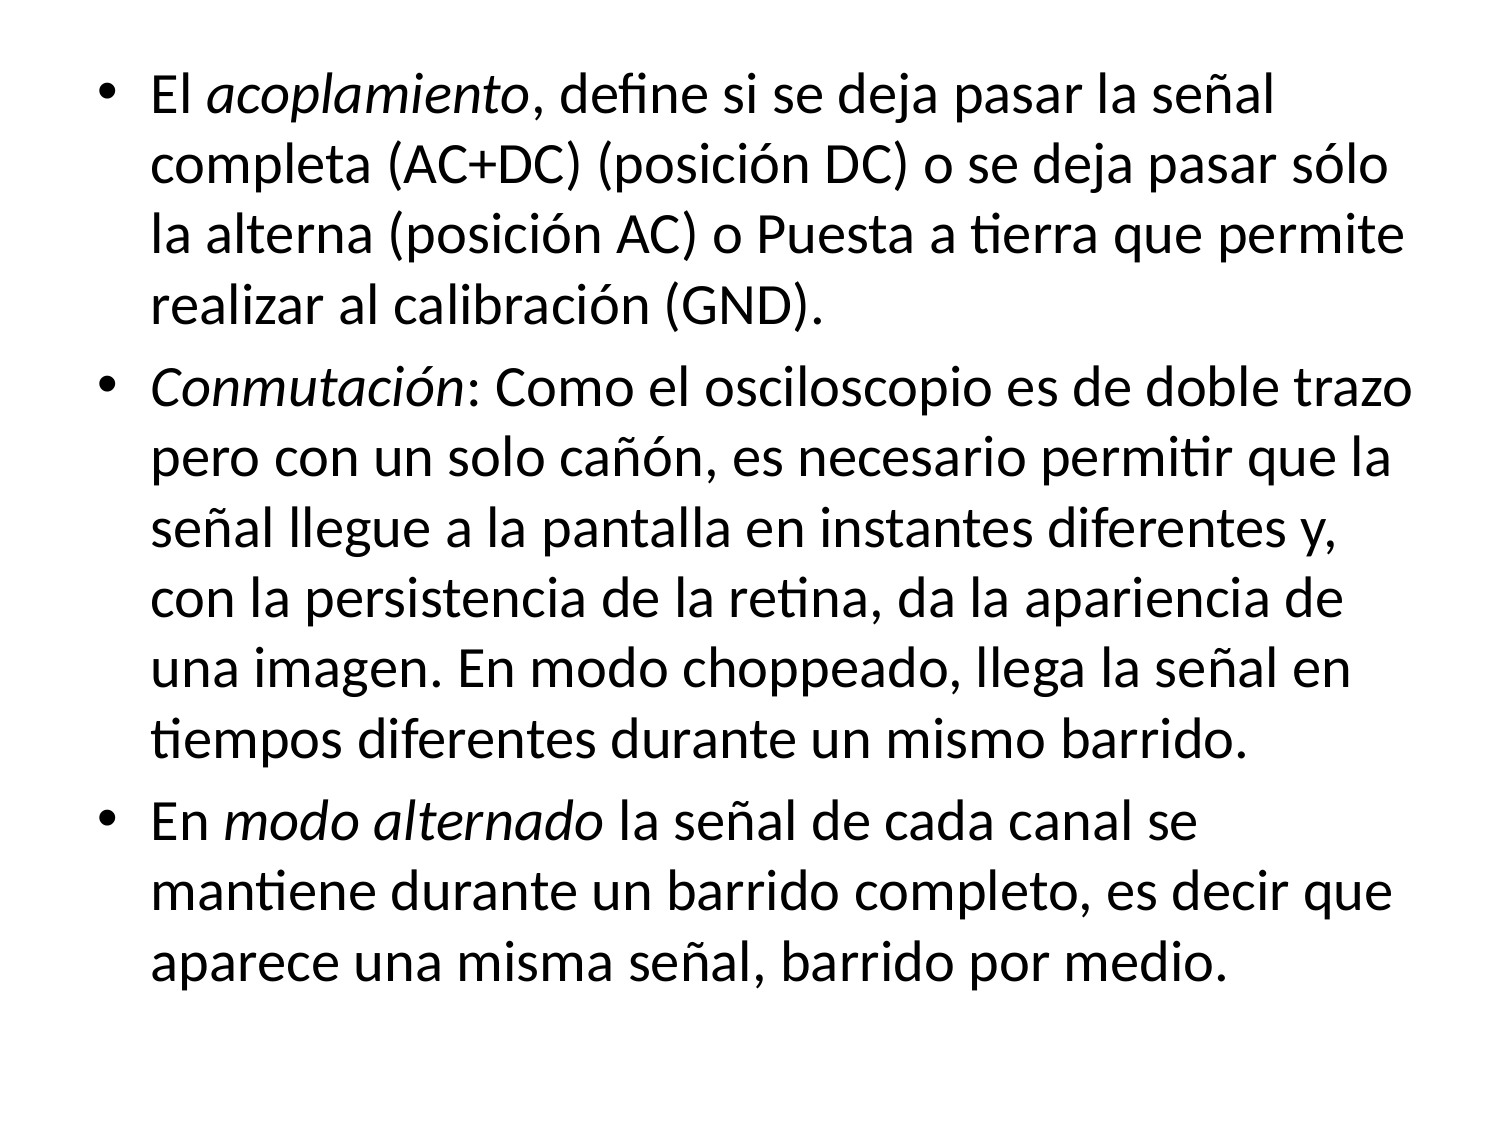

El acoplamiento, define si se deja pasar la señal completa (AC+DC) (posición DC) o se deja pasar sólo la alterna (posición AC) o Puesta a tierra que permite realizar al calibración (GND).
Conmutación: Como el osciloscopio es de doble trazo pero con un solo cañón, es necesario permitir que la señal llegue a la pantalla en instantes diferentes y, con la persistencia de la retina, da la apariencia de una imagen. En modo choppeado, llega la señal en tiempos diferentes durante un mismo barrido.
En modo alternado la señal de cada canal se mantiene durante un barrido completo, es decir que aparece una misma señal, barrido por medio.